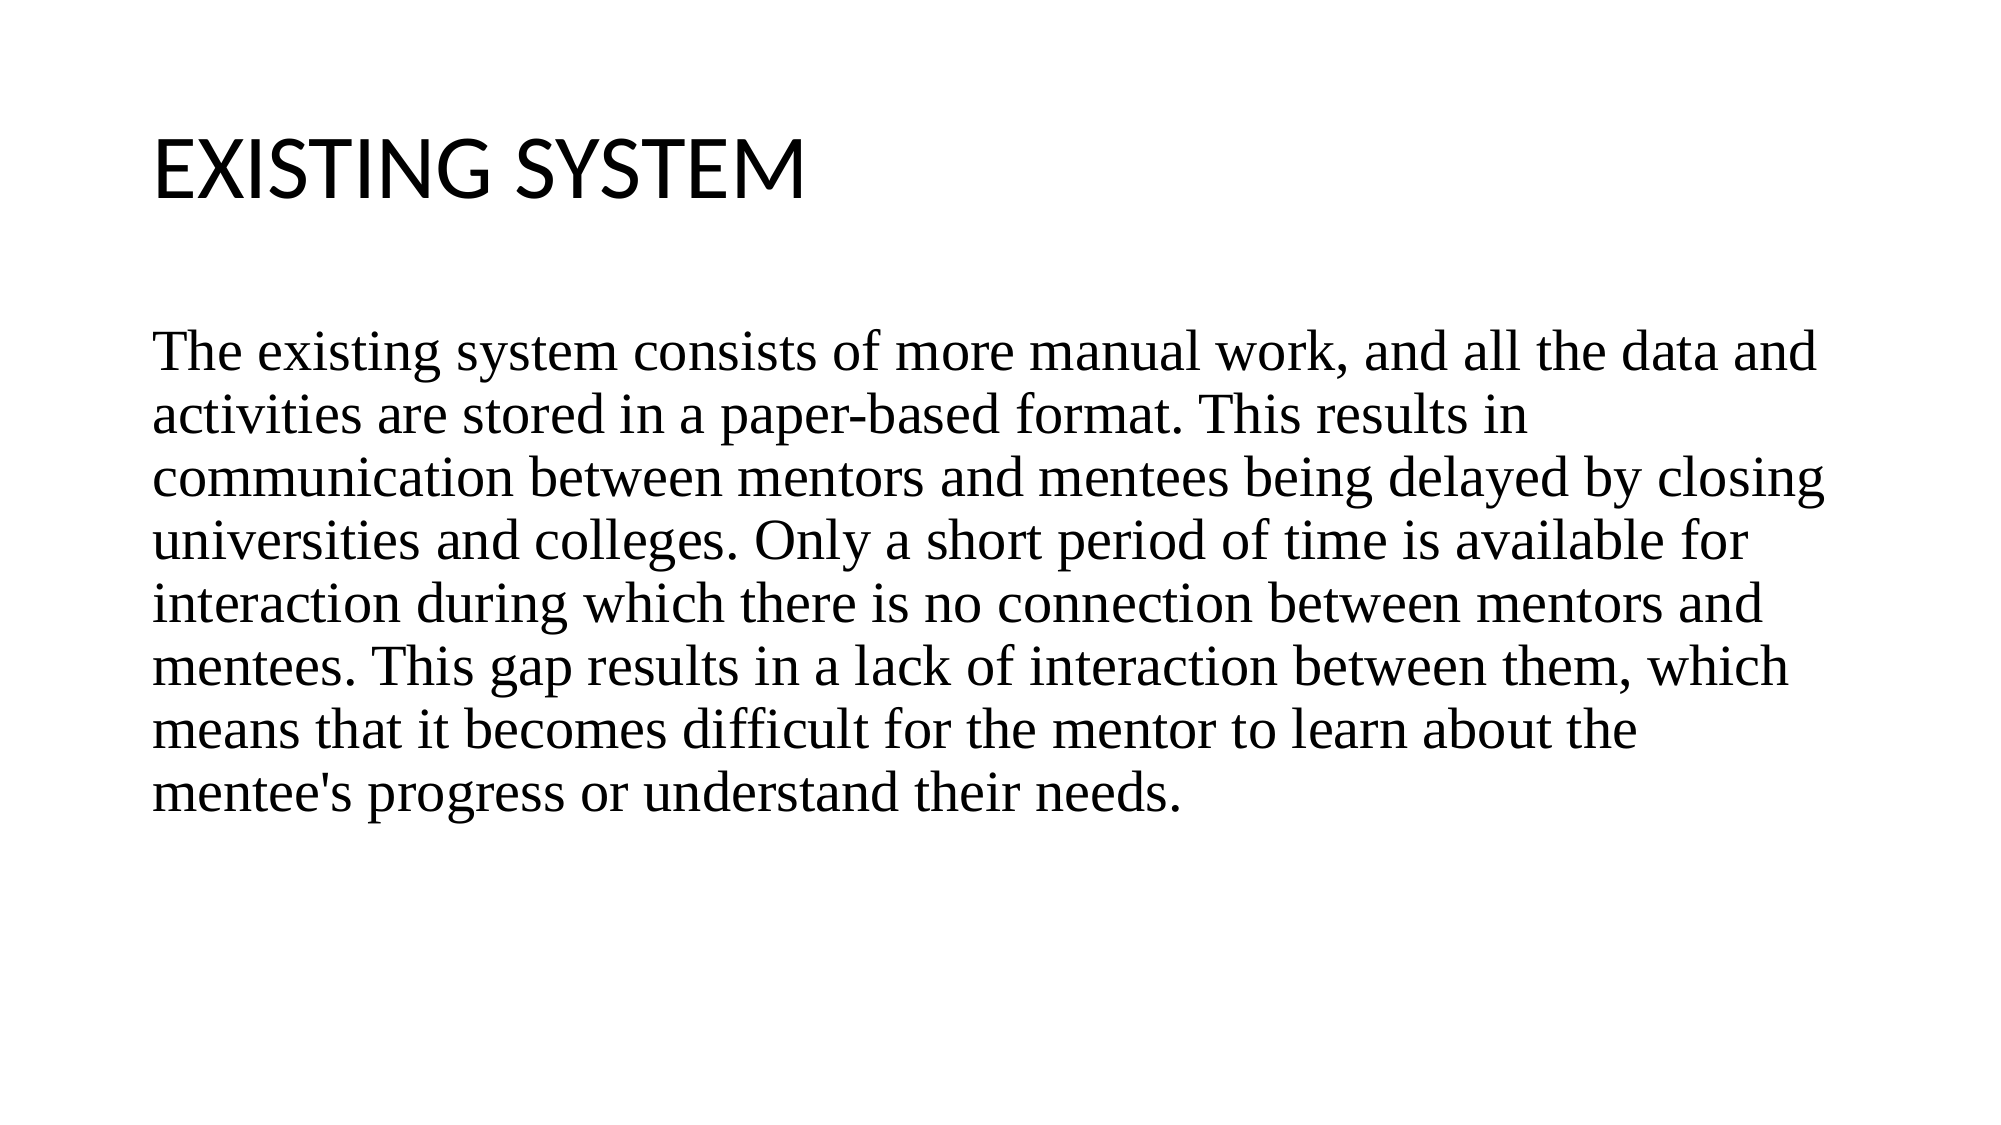

# EXISTING SYSTEM

The existing system consists of more manual work, and all the data and activities are stored in a paper-based format. This results in communication between mentors and mentees being delayed by closing universities and colleges. Only a short period of time is available for interaction during which there is no connection between mentors and mentees. This gap results in a lack of interaction between them, which means that it becomes difficult for the mentor to learn about the mentee's progress or understand their needs.